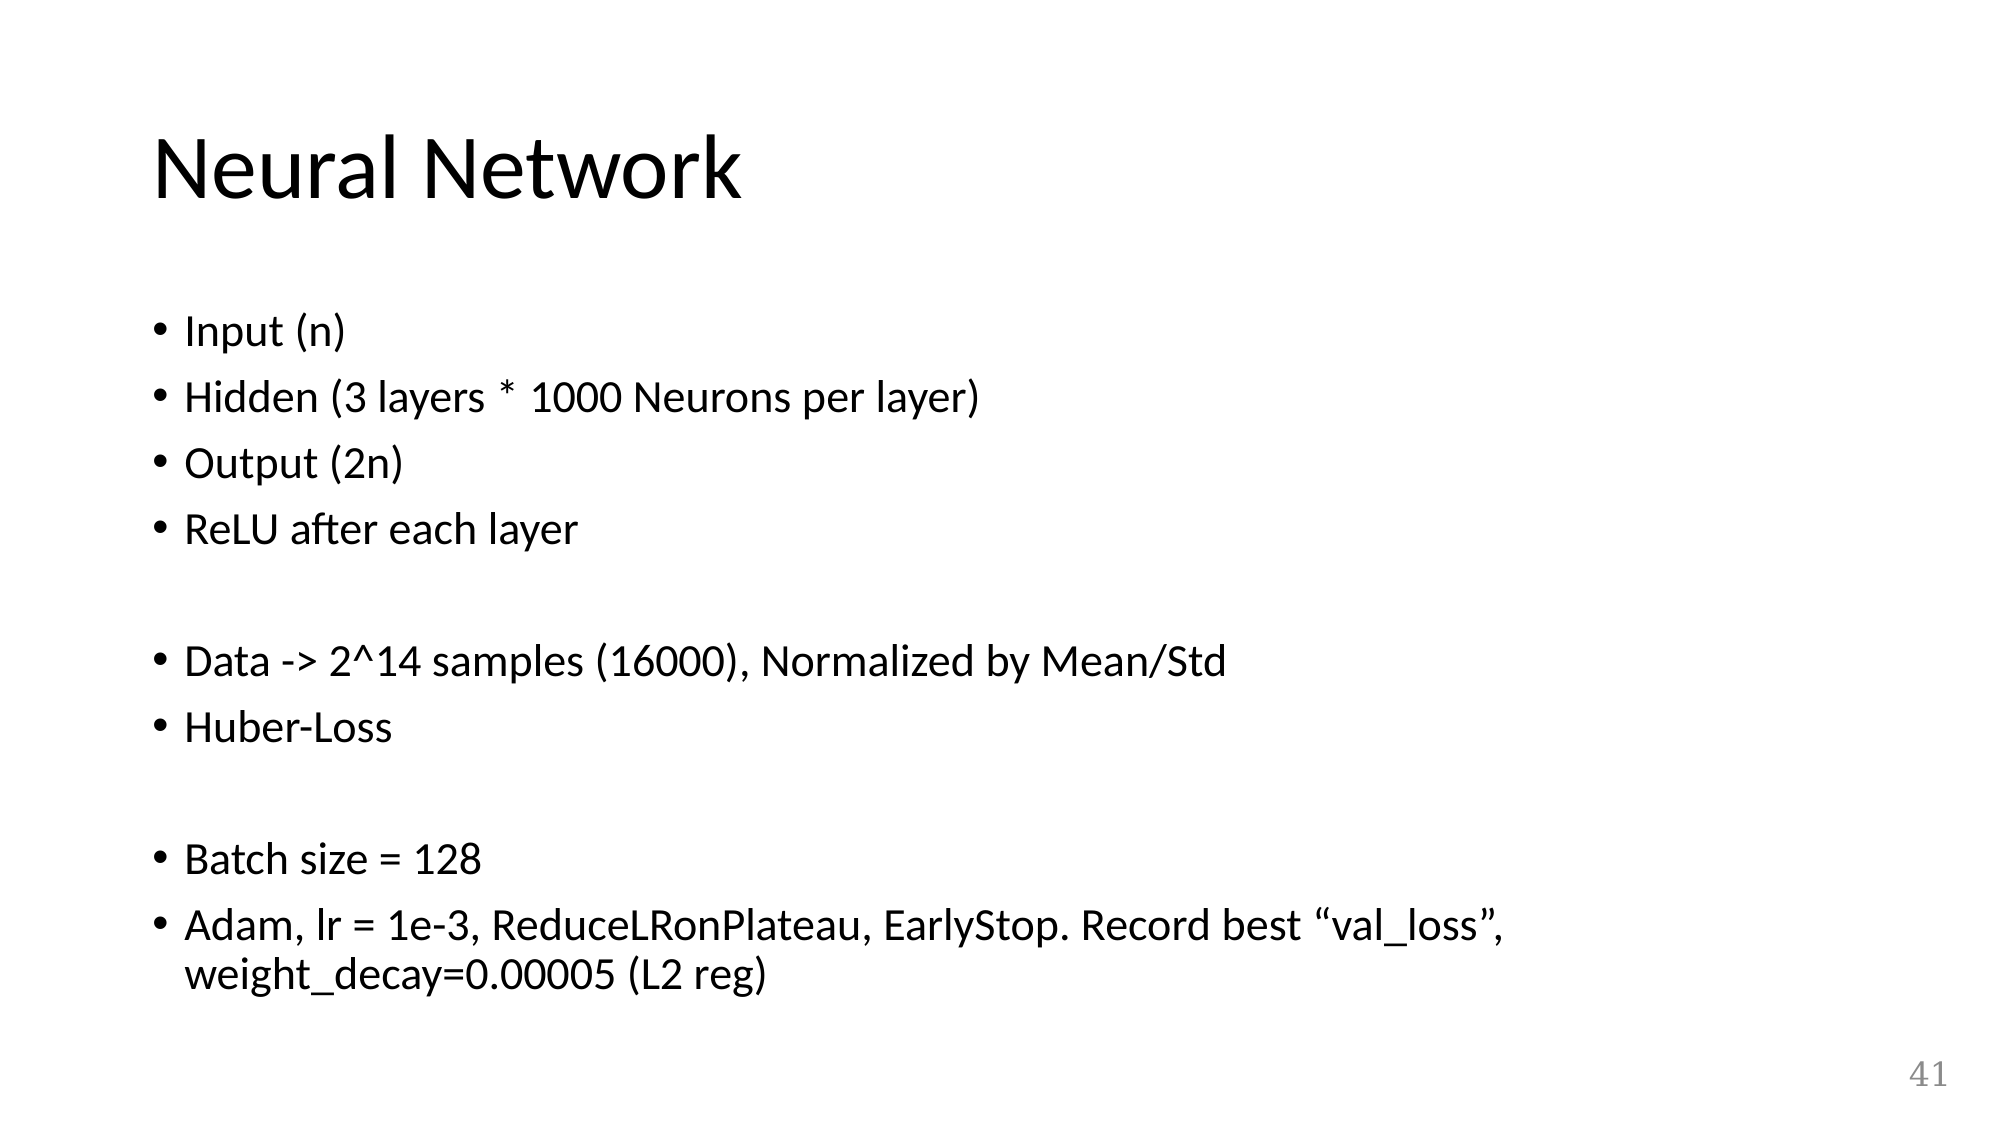

# Neural Network
Input (n)
Hidden (3 layers * 1000 Neurons per layer)
Output (2n)
ReLU after each layer

Data -> 2^14 samples (16000), Normalized by Mean/Std
Huber-Loss

Batch size = 128
Adam, lr = 1e-3, ReduceLRonPlateau, EarlyStop. Record best “val_loss”, weight_decay=0.00005 (L2 reg)

41